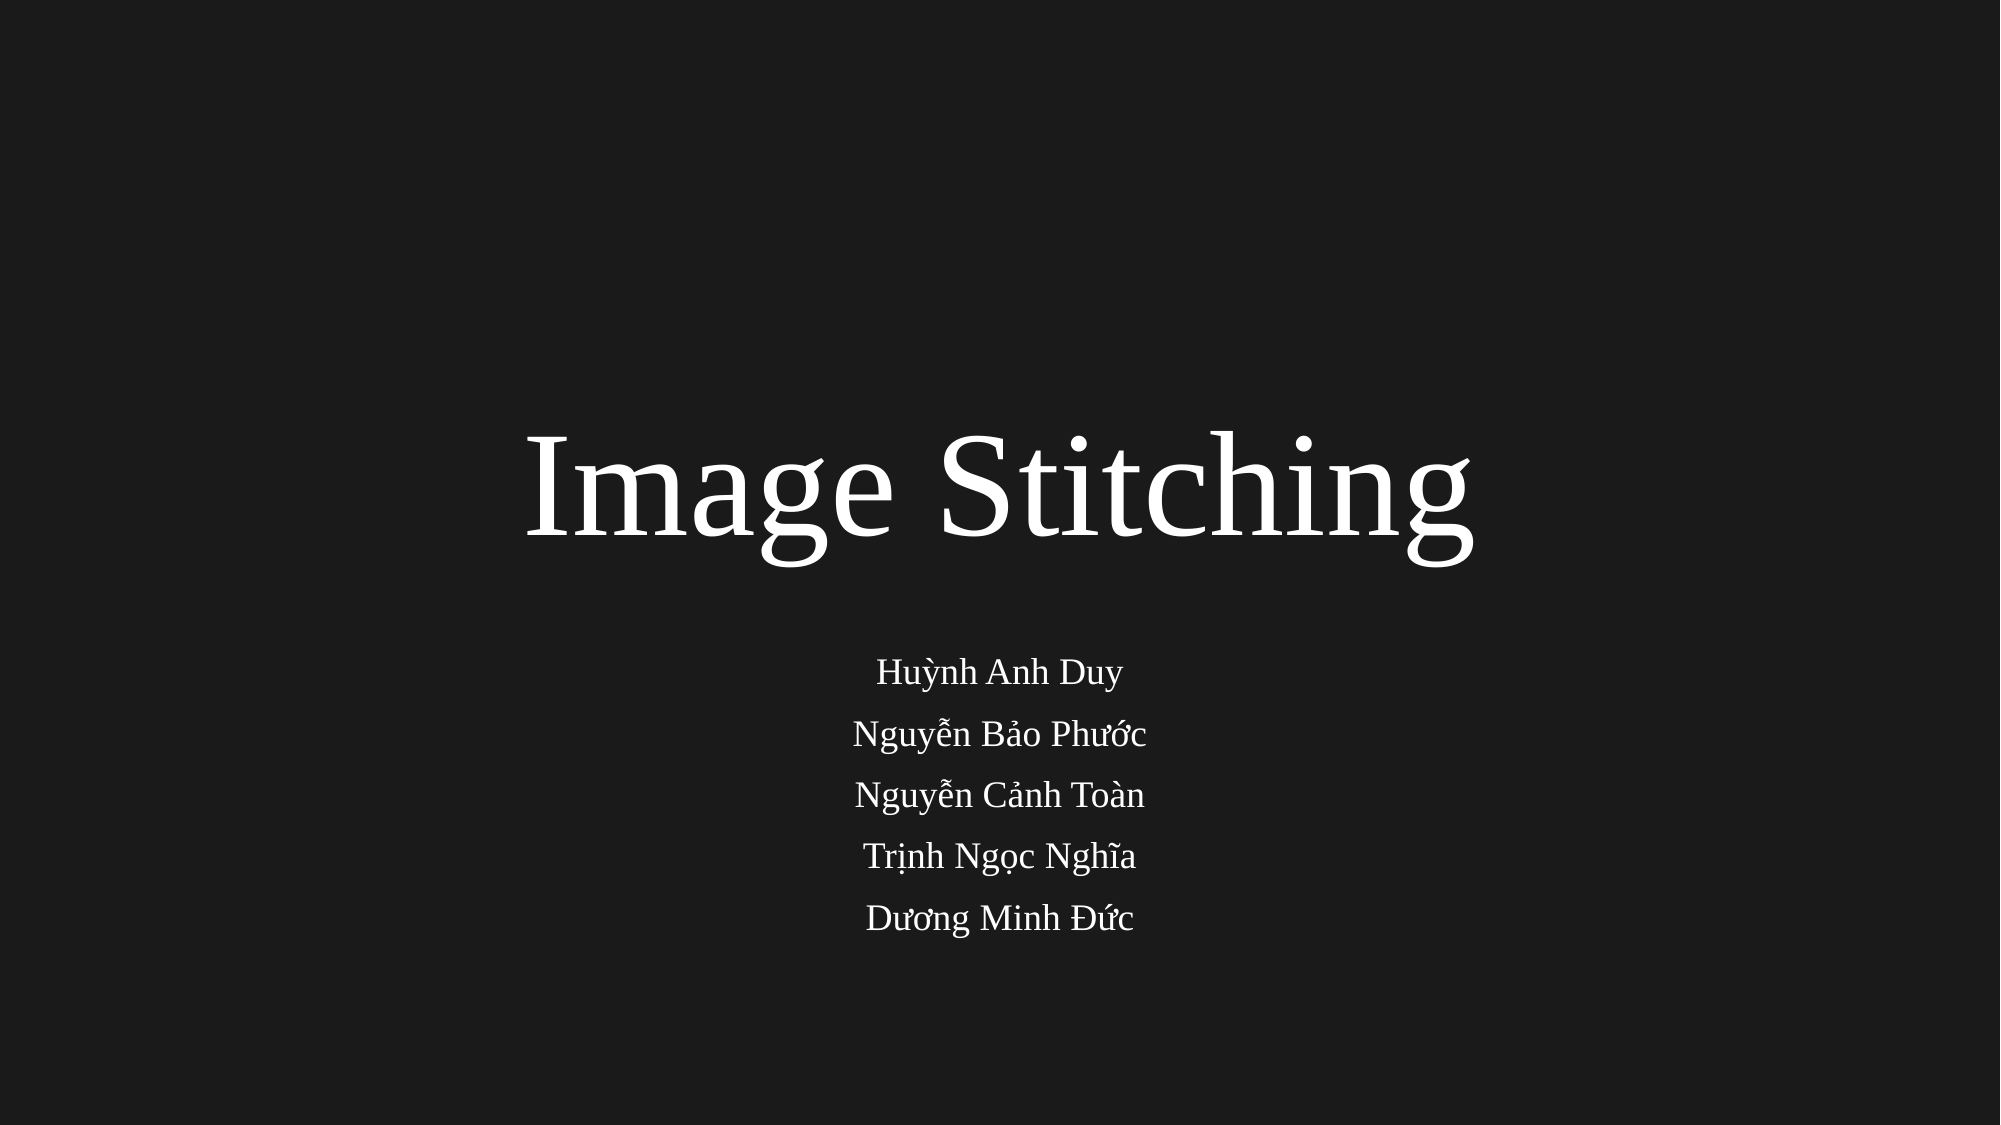

# Image Stitching
Huỳnh Anh Duy
Nguyễn Bảo Phước
Nguyễn Cảnh Toàn
Trịnh Ngọc Nghĩa
Dương Minh Đức